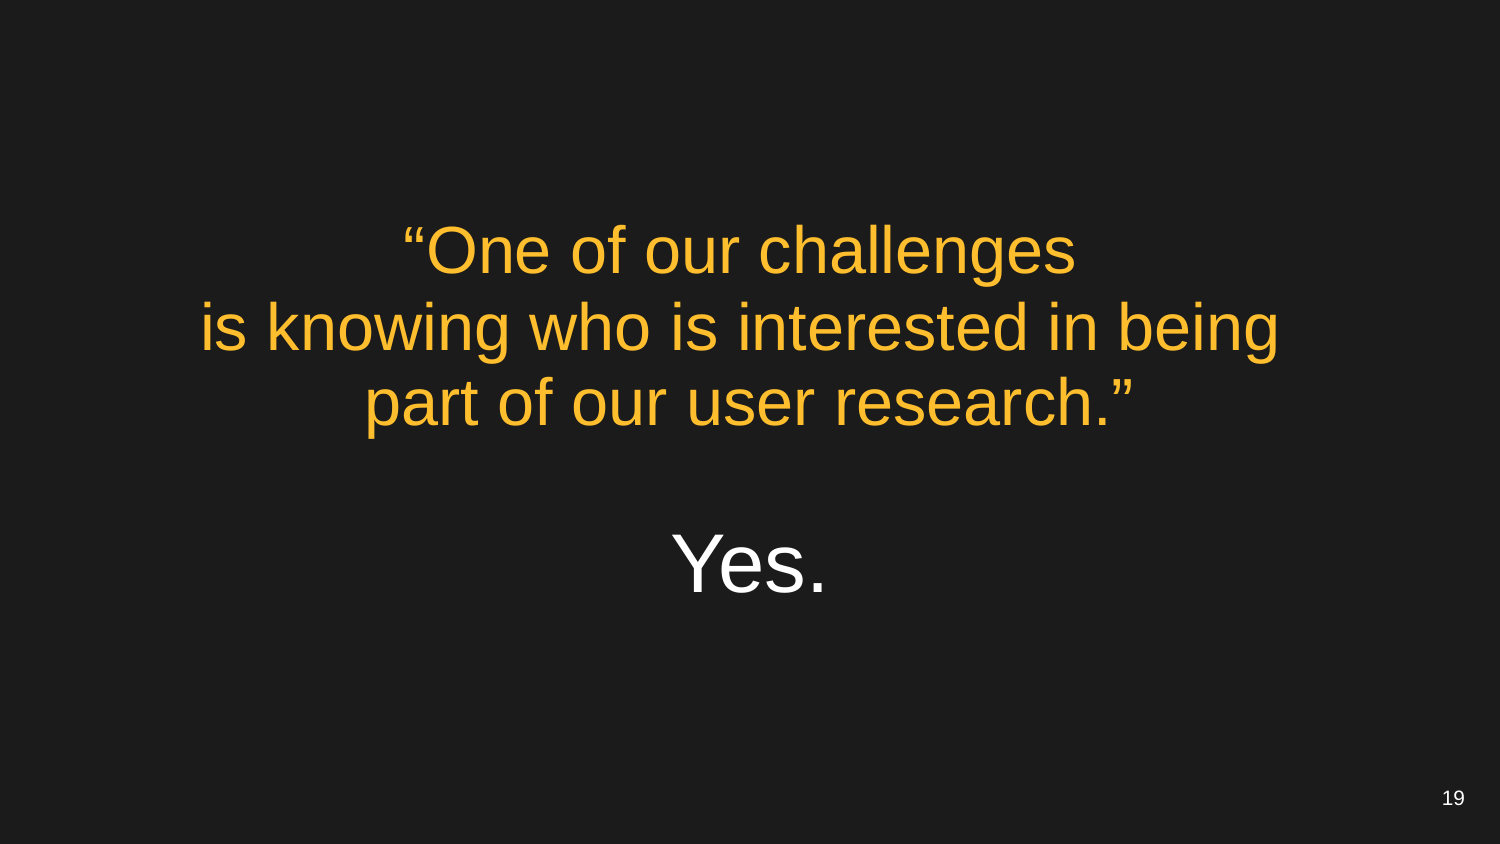

# “One of our challenges is knowing who is interested in being part of our user research.”

Yes.
19